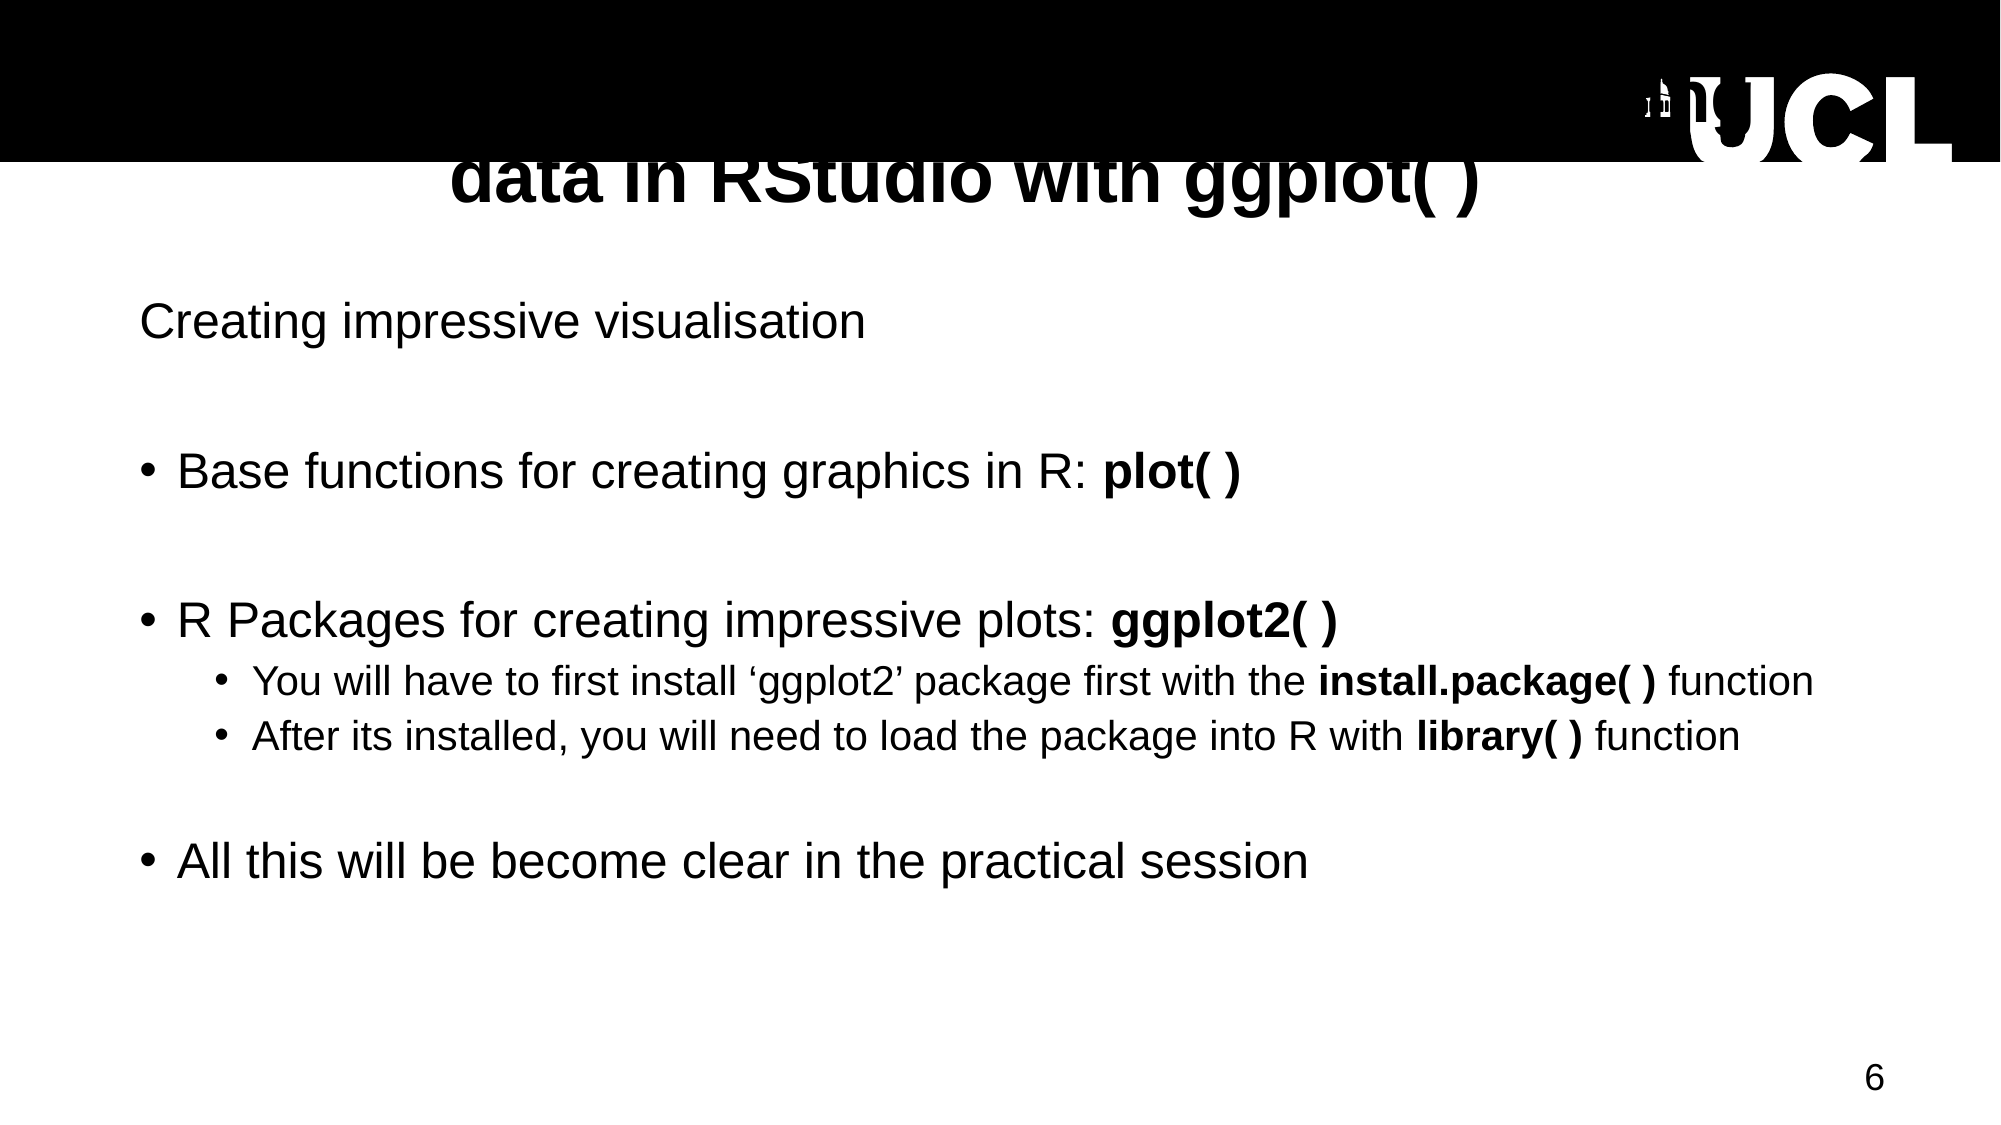

We demonstrated further ways of visualising data in RStudio with ggplot( )
Creating impressive visualisation

Base functions for creating graphics in R: plot( )

R Packages for creating impressive plots: ggplot2( )
You will have to first install ‘ggplot2’ package first with the install.package( ) function
After its installed, you will need to load the package into R with library( ) function

All this will be become clear in the practical session
6